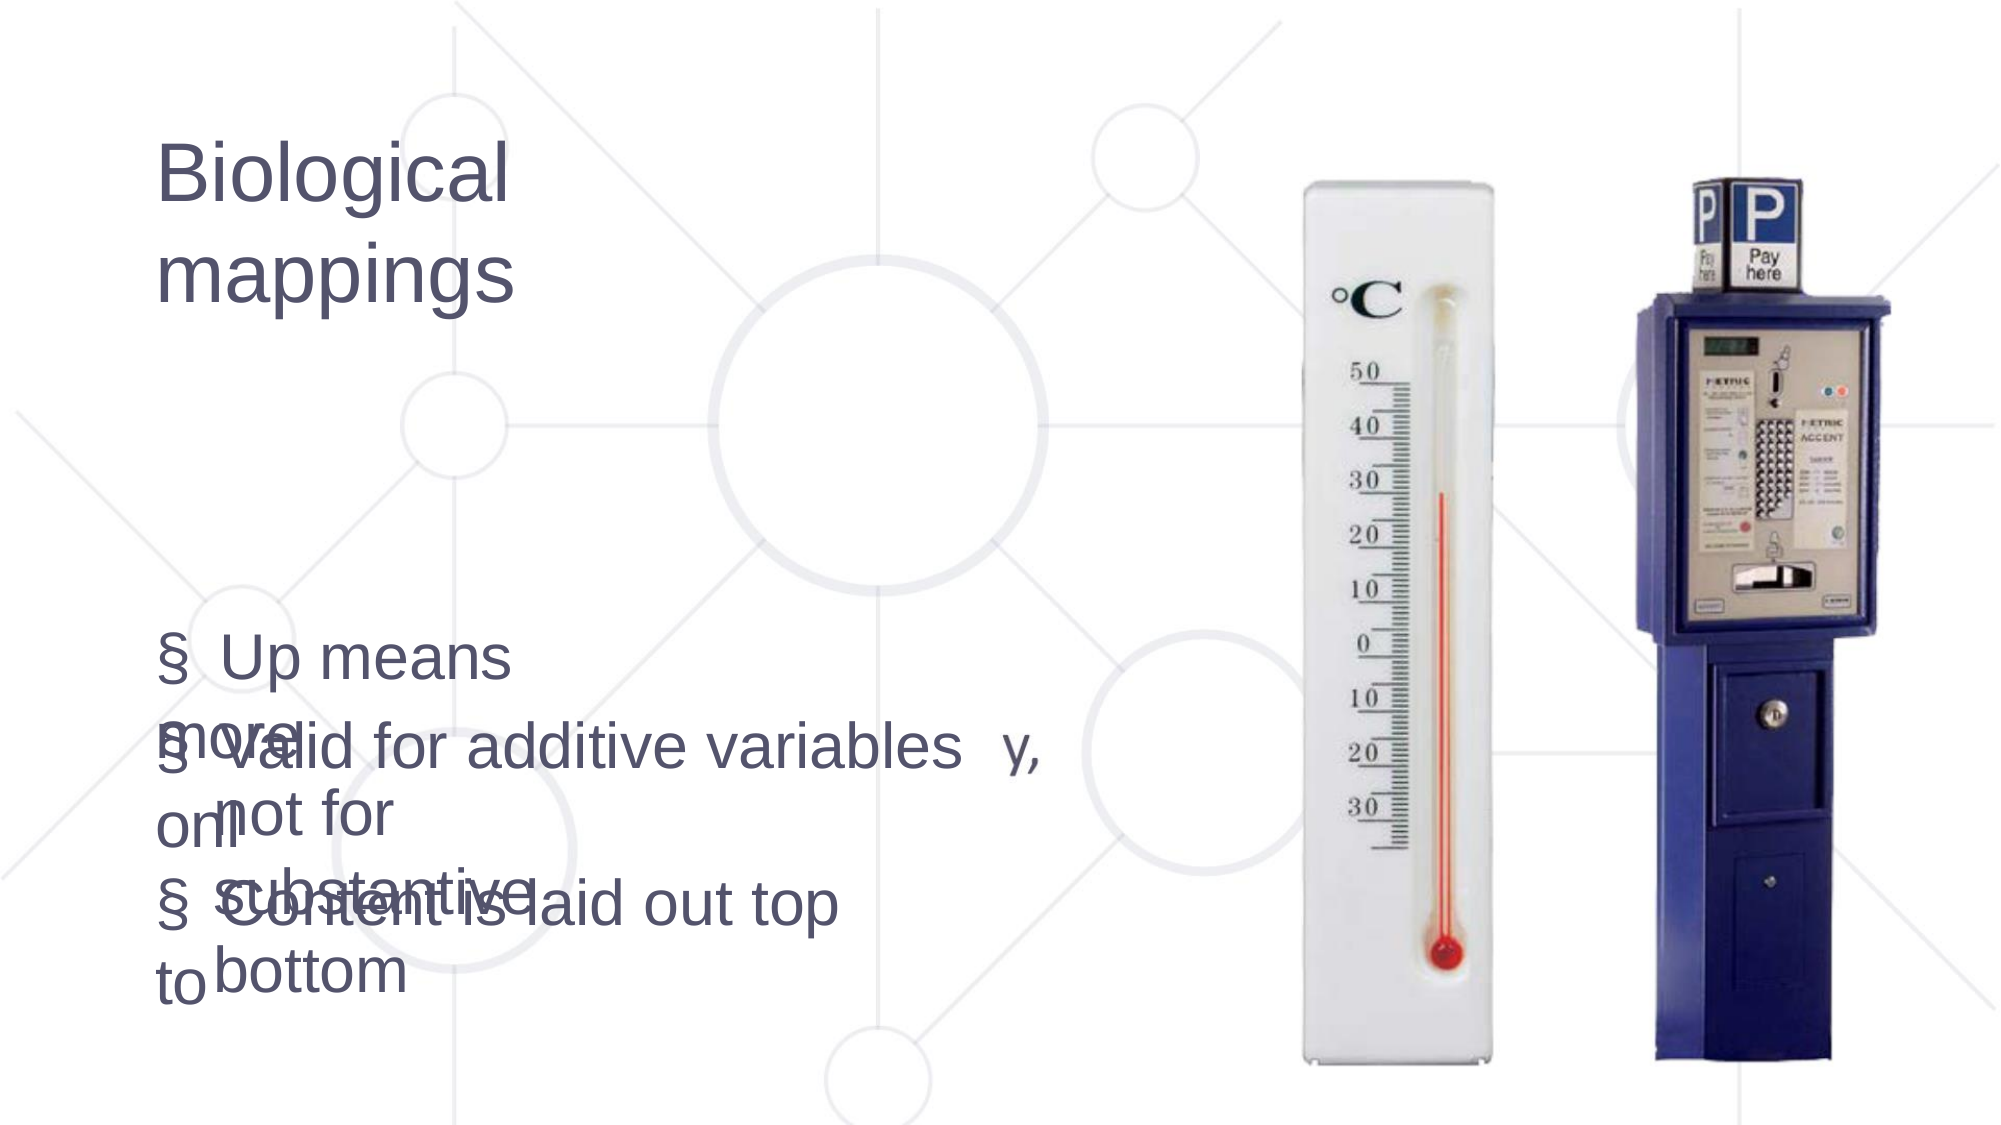

Biological mappings
§ Up means more
§ Valid for additive variables onl
not for substantive
§ Content is laid out top to
bottom